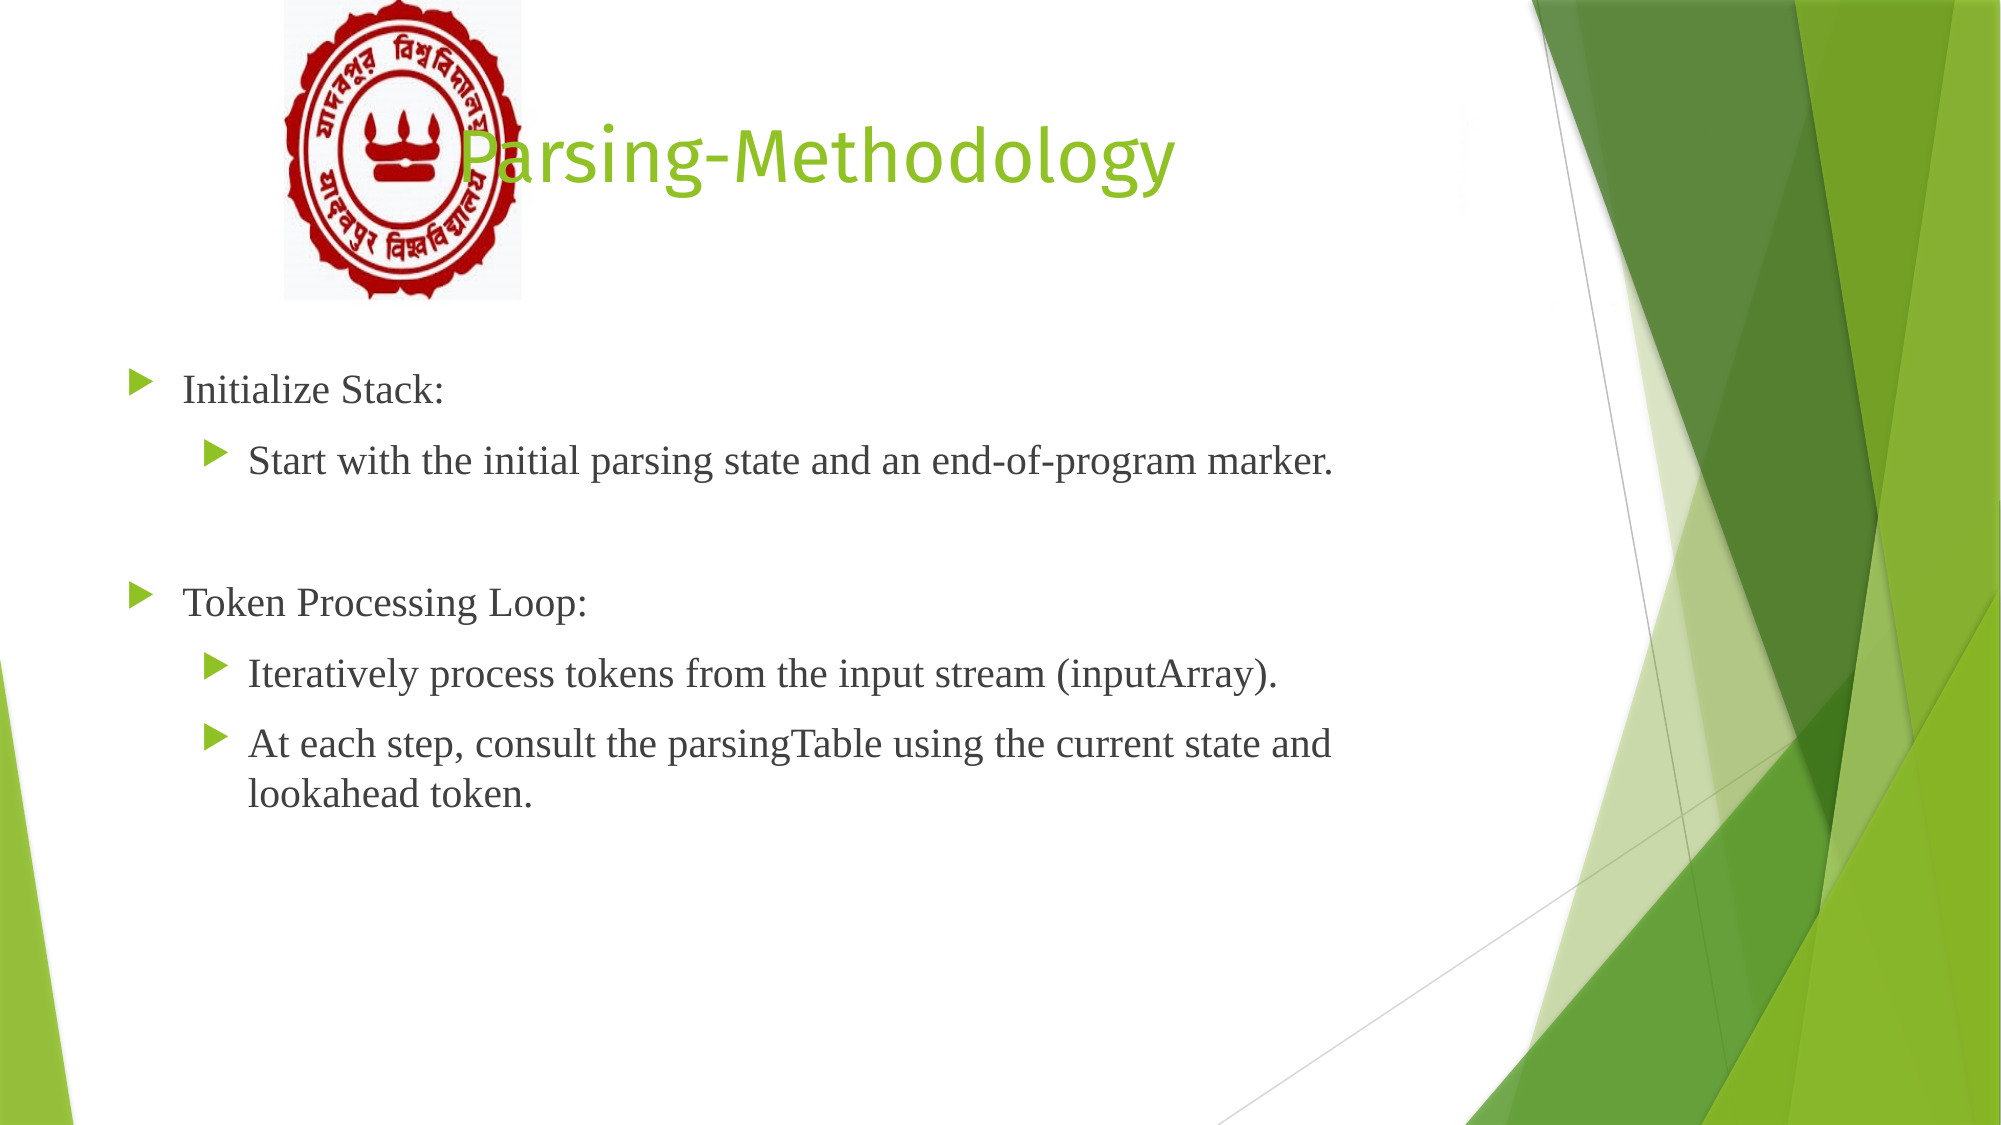

# Parsing-Methodology
Initialize Stack:
Start with the initial parsing state and an end-of-program marker.

Token Processing Loop:
Iteratively process tokens from the input stream (inputArray).
At each step, consult the parsingTable using the current state and lookahead token.